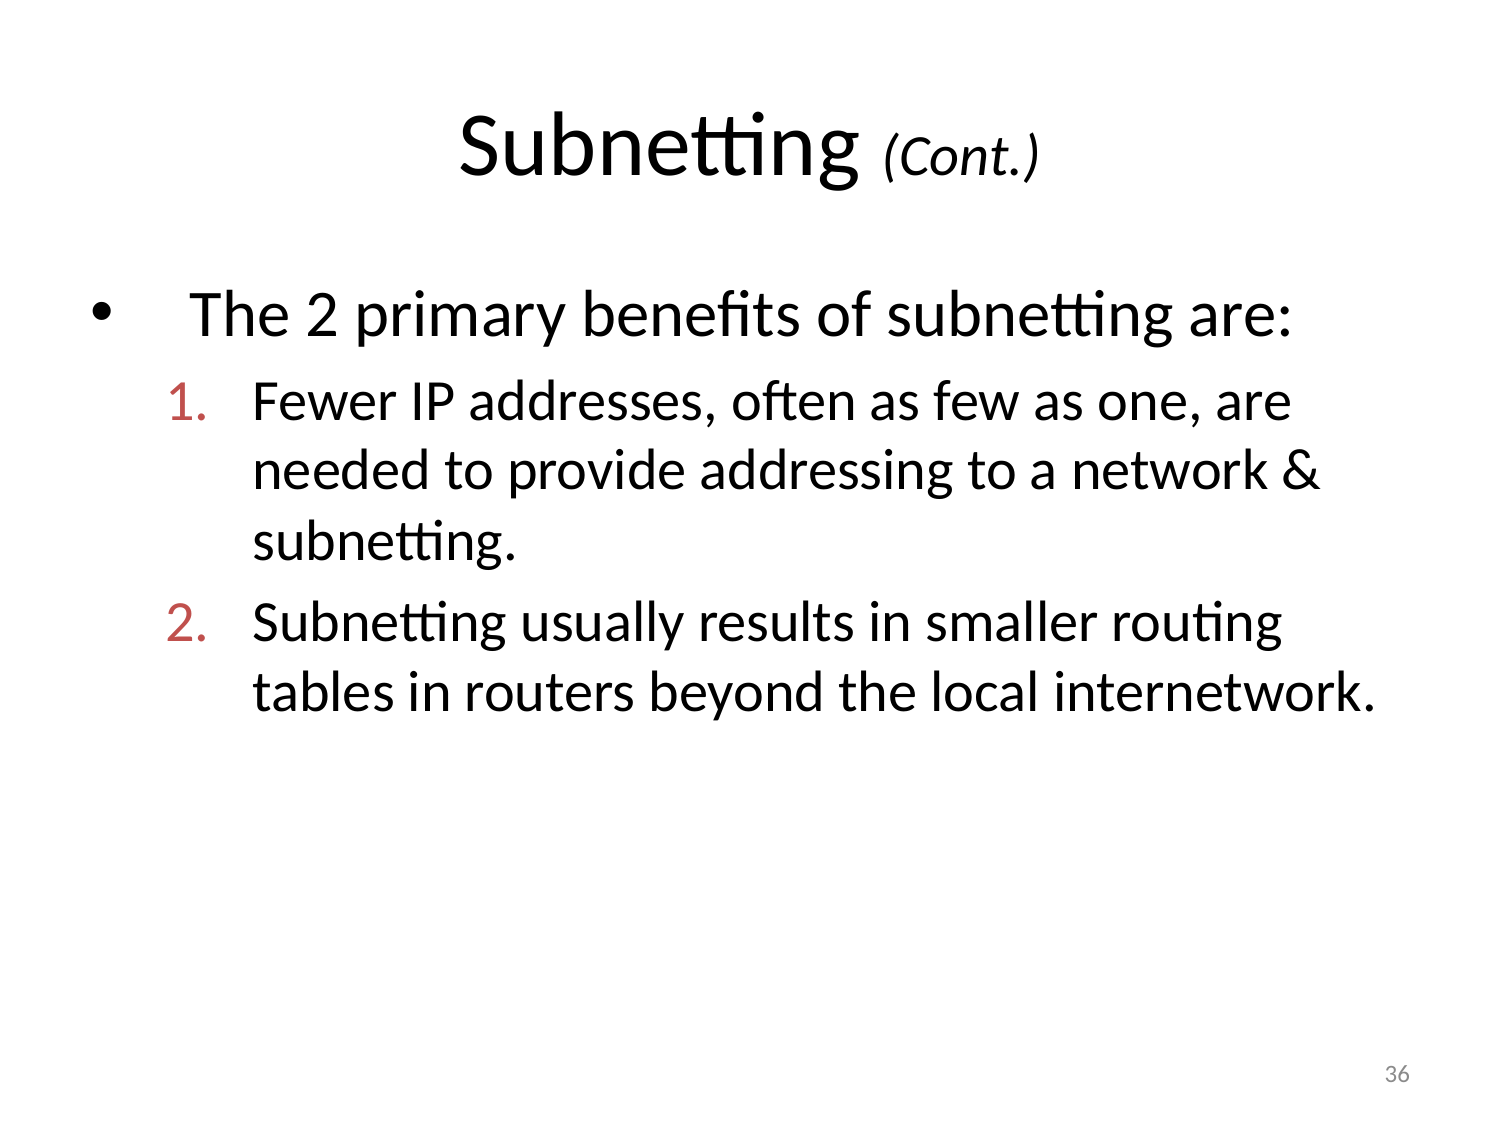

# Subnetting (Cont.)
The 2 primary benefits of subnetting are:
Fewer IP addresses, often as few as one, are needed to provide addressing to a network & subnetting.
Subnetting usually results in smaller routing tables in routers beyond the local internetwork.
36